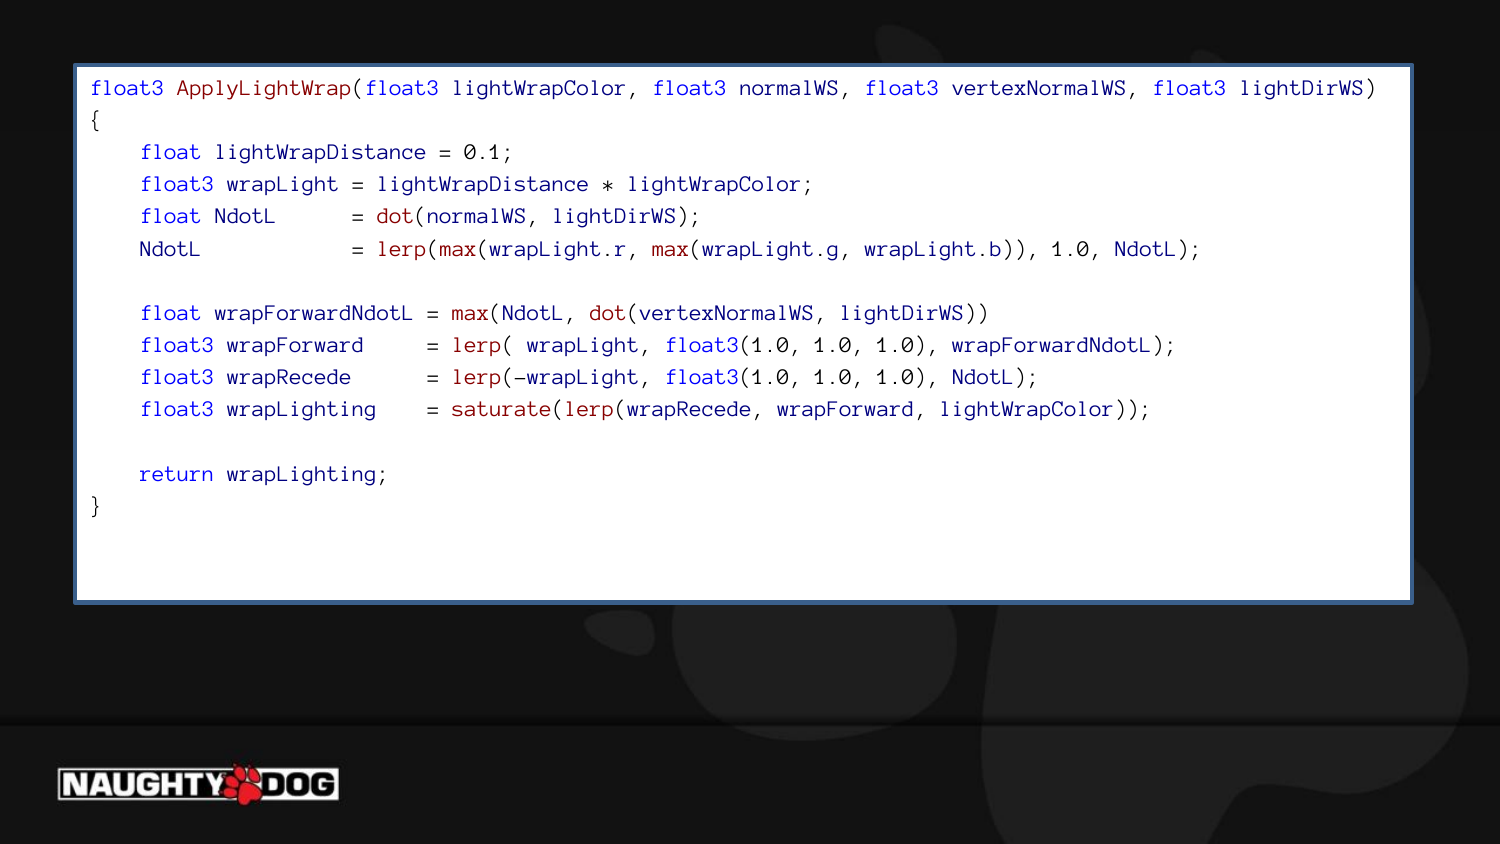

#

float3 ApplyLightWrap(float3 lightWrapColor, float3 normalWS, float3 vertexNormalWS, float3 lightDirWS)
{
    float lightWrapDistance = 0.1;
    float3 wrapLight = lightWrapDistance * lightWrapColor;
    float NdotL      = dot(normalWS, lightDirWS);
    NdotL            = lerp(max(wrapLight.r, max(wrapLight.g, wrapLight.b)), 1.0, NdotL);

    float wrapForwardNdotL = max(NdotL, dot(vertexNormalWS, lightDirWS))
    float3 wrapForward     = lerp( wrapLight, float3(1.0, 1.0, 1.0), wrapForwardNdotL);
    float3 wrapRecede      = lerp(-wrapLight, float3(1.0, 1.0, 1.0), NdotL);
    float3 wrapLighting    = saturate(lerp(wrapRecede, wrapForward, lightWrapColor));

    return wrapLighting;
}